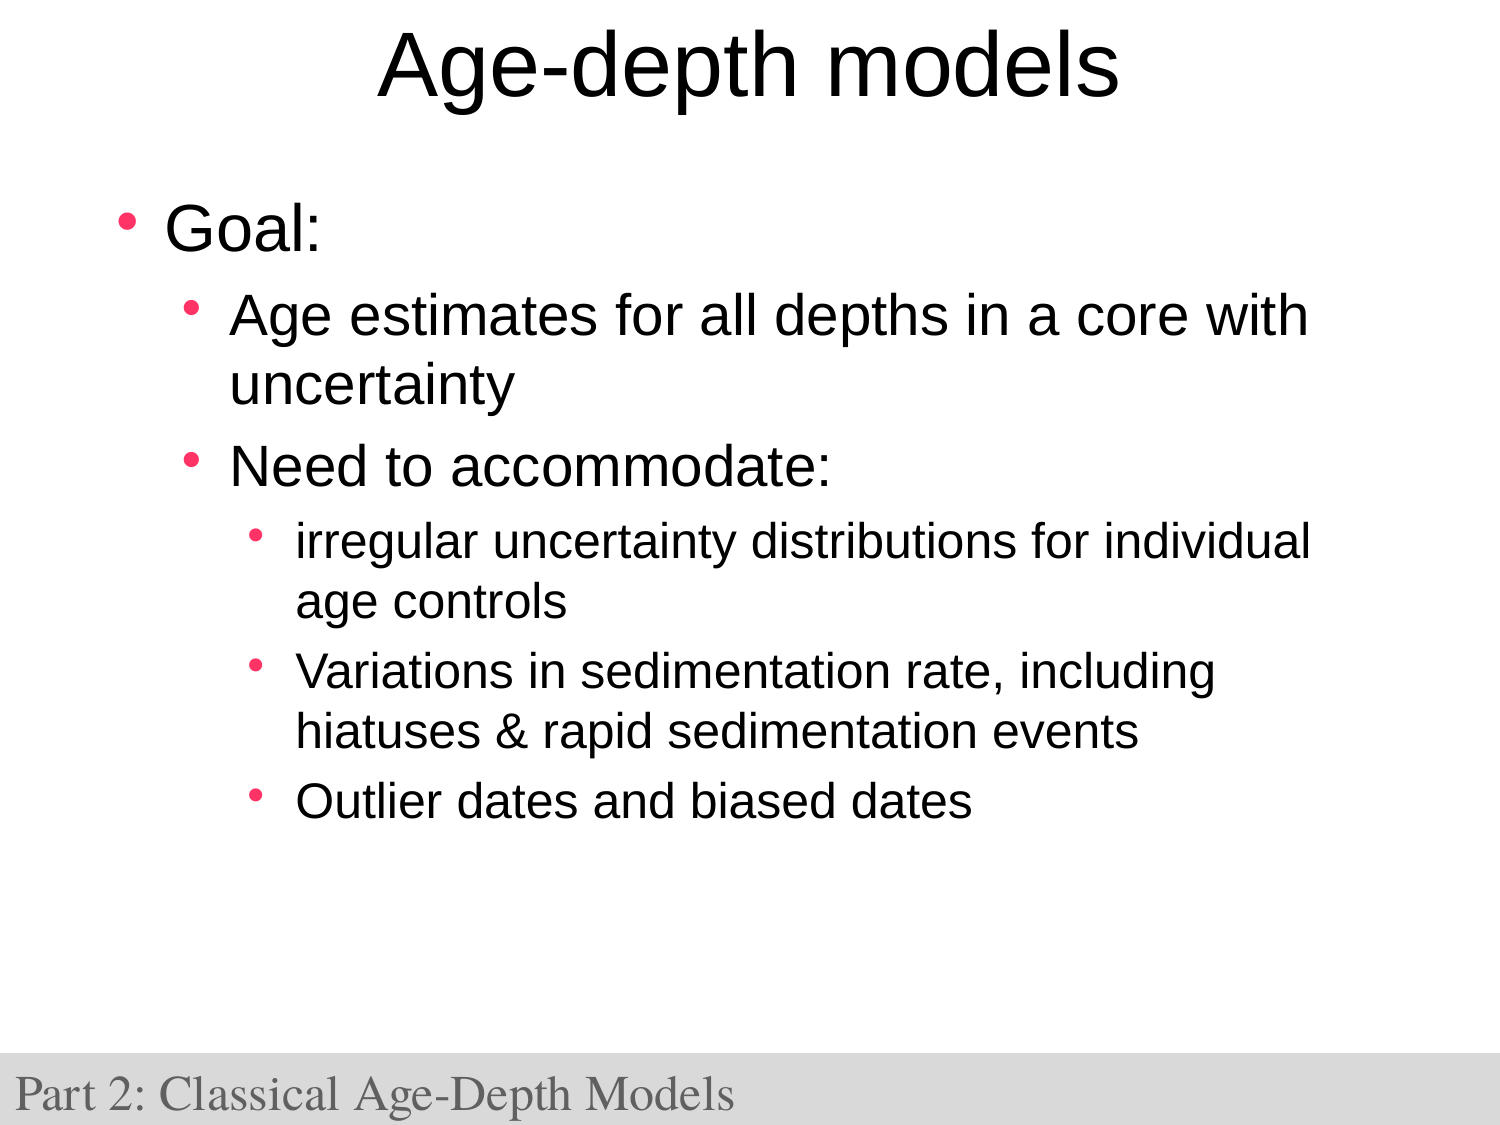

# Age-depth models
Goal:
Age estimates for all depths in a core with uncertainty
Need to accommodate:
irregular uncertainty distributions for individual age controls
Variations in sedimentation rate, including hiatuses & rapid sedimentation events
Outlier dates and biased dates